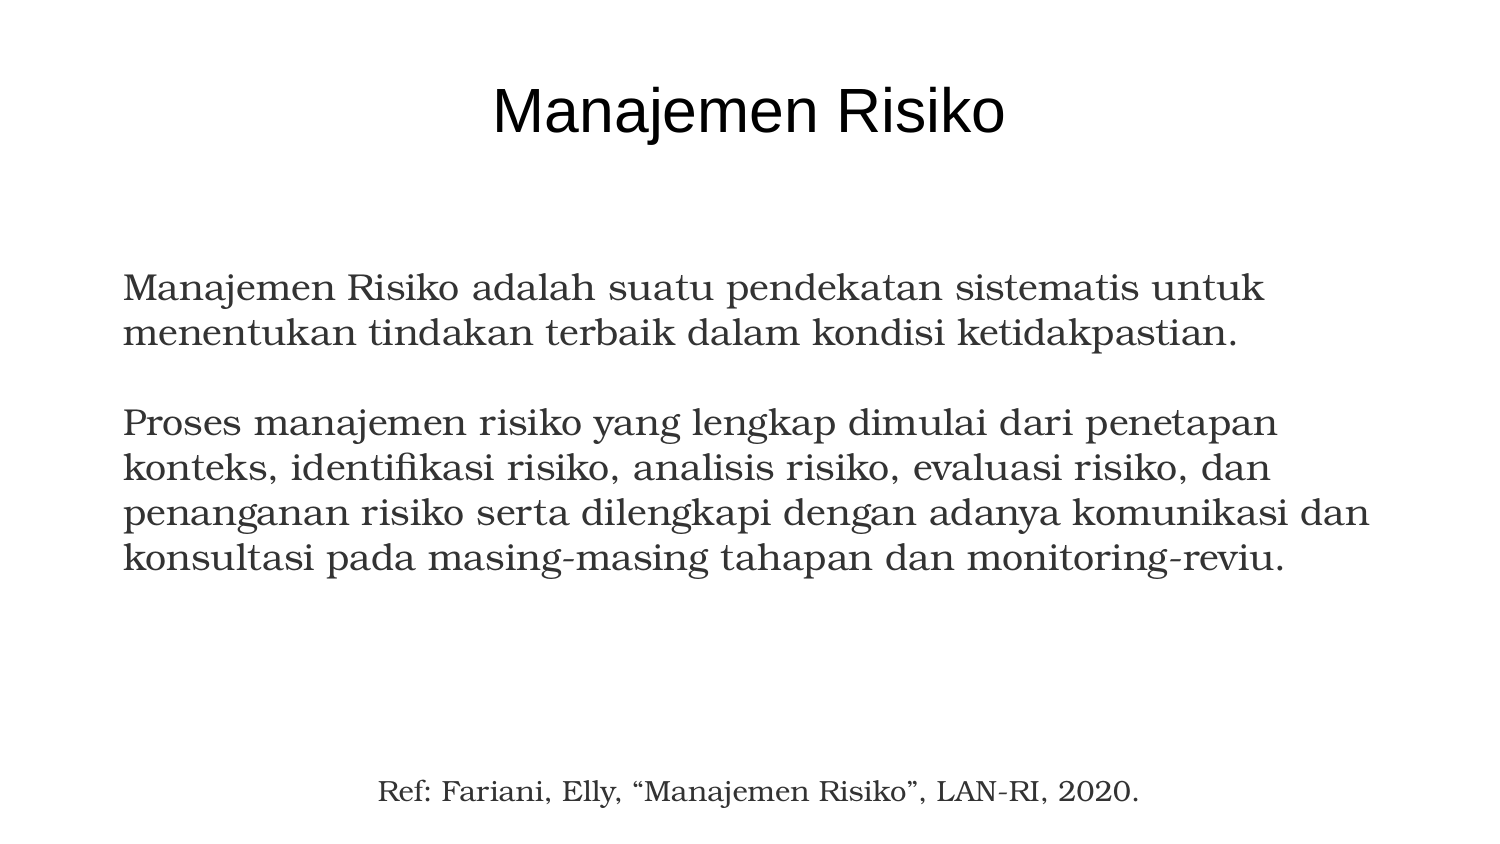

# Manajemen Risiko
Manajemen Risiko adalah suatu pendekatan sistematis untuk menentukan tindakan terbaik dalam kondisi ketidakpastian.

Proses manajemen risiko yang lengkap dimulai dari penetapan konteks, identifikasi risiko, analisis risiko, evaluasi risiko, dan penanganan risiko serta dilengkapi dengan adanya komunikasi dan konsultasi pada masing-masing tahapan dan monitoring-reviu.
Ref: Fariani, Elly, “Manajemen Risiko”, LAN-RI, 2020.